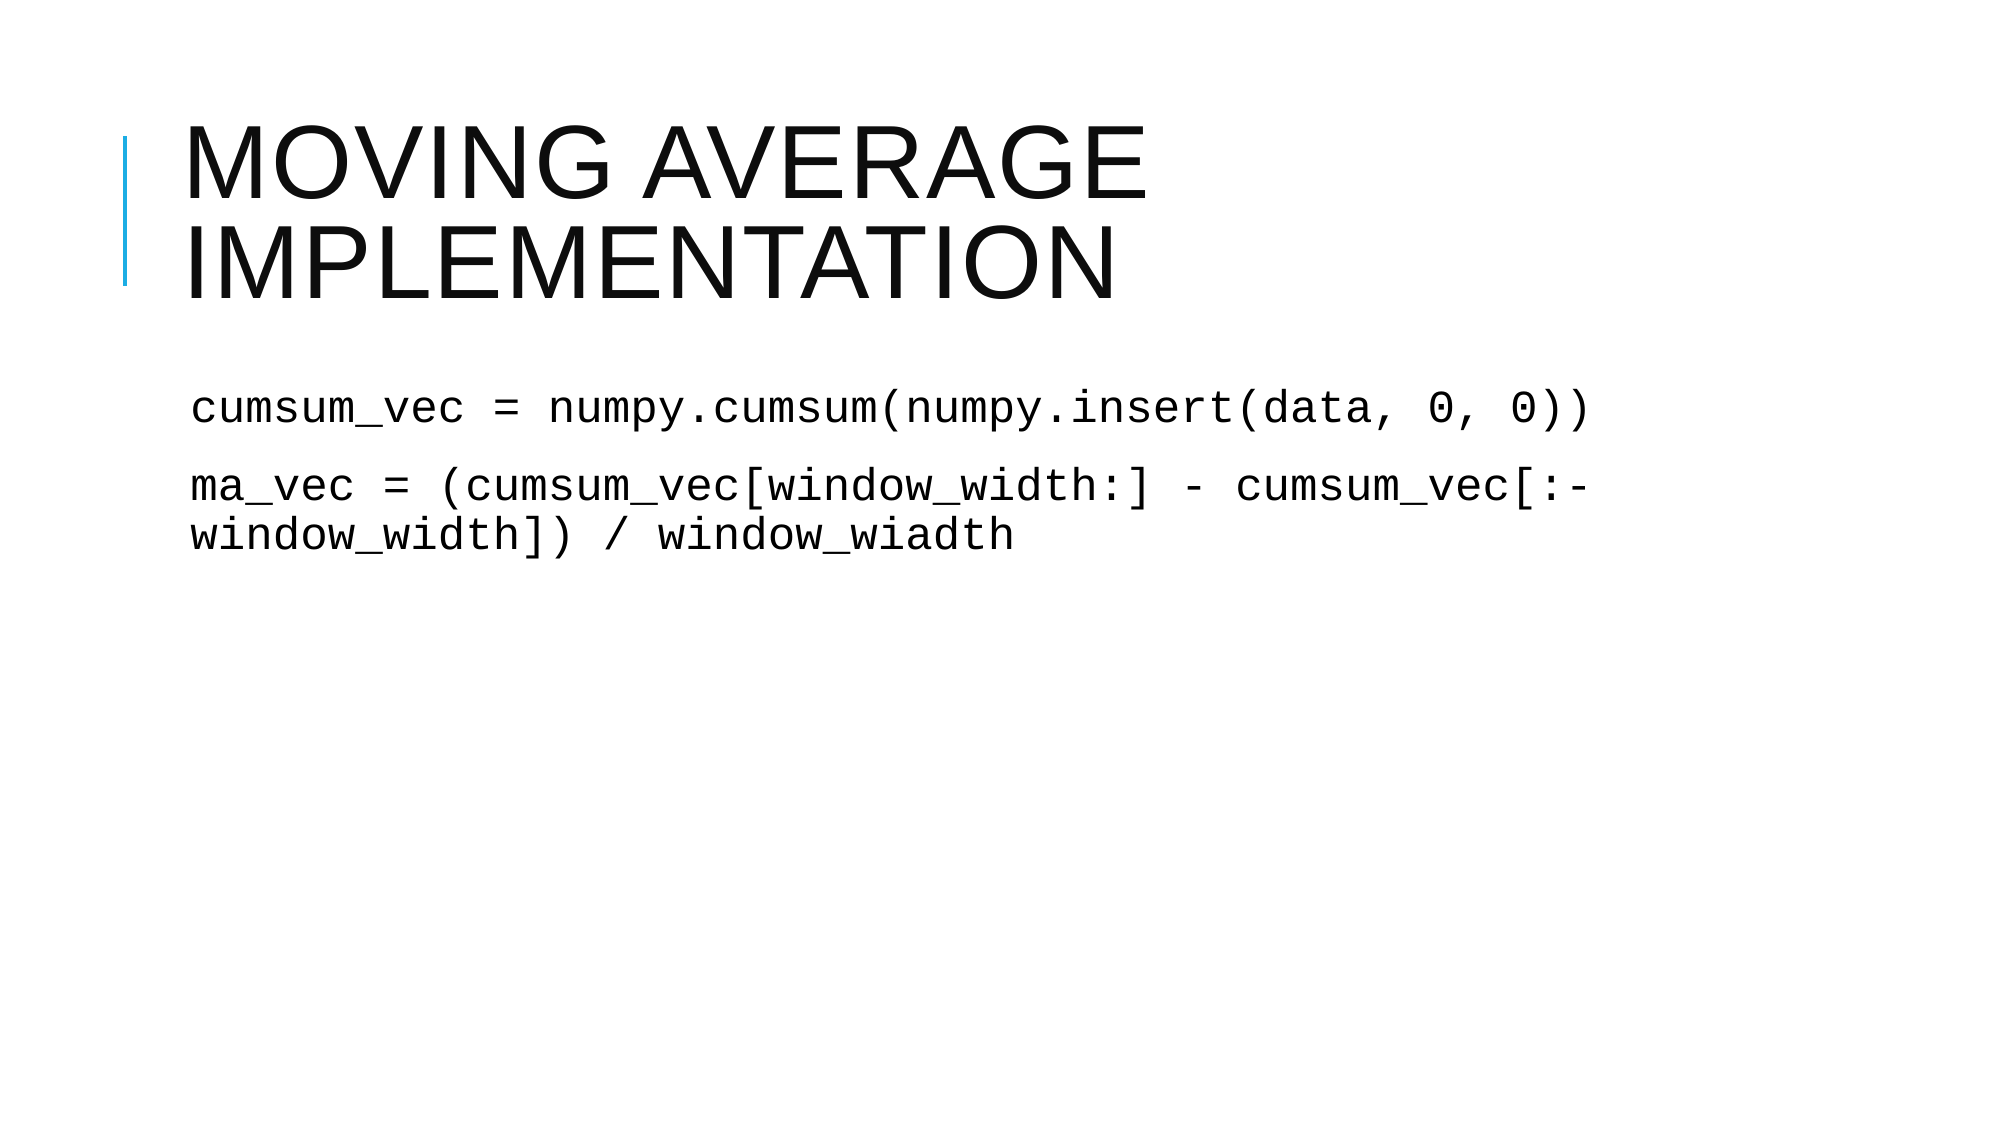

# Moving Average Implementation
cumsum_vec = numpy.cumsum(numpy.insert(data, 0, 0))
ma_vec = (cumsum_vec[window_width:] - cumsum_vec[:-window_width]) / window_wiadth